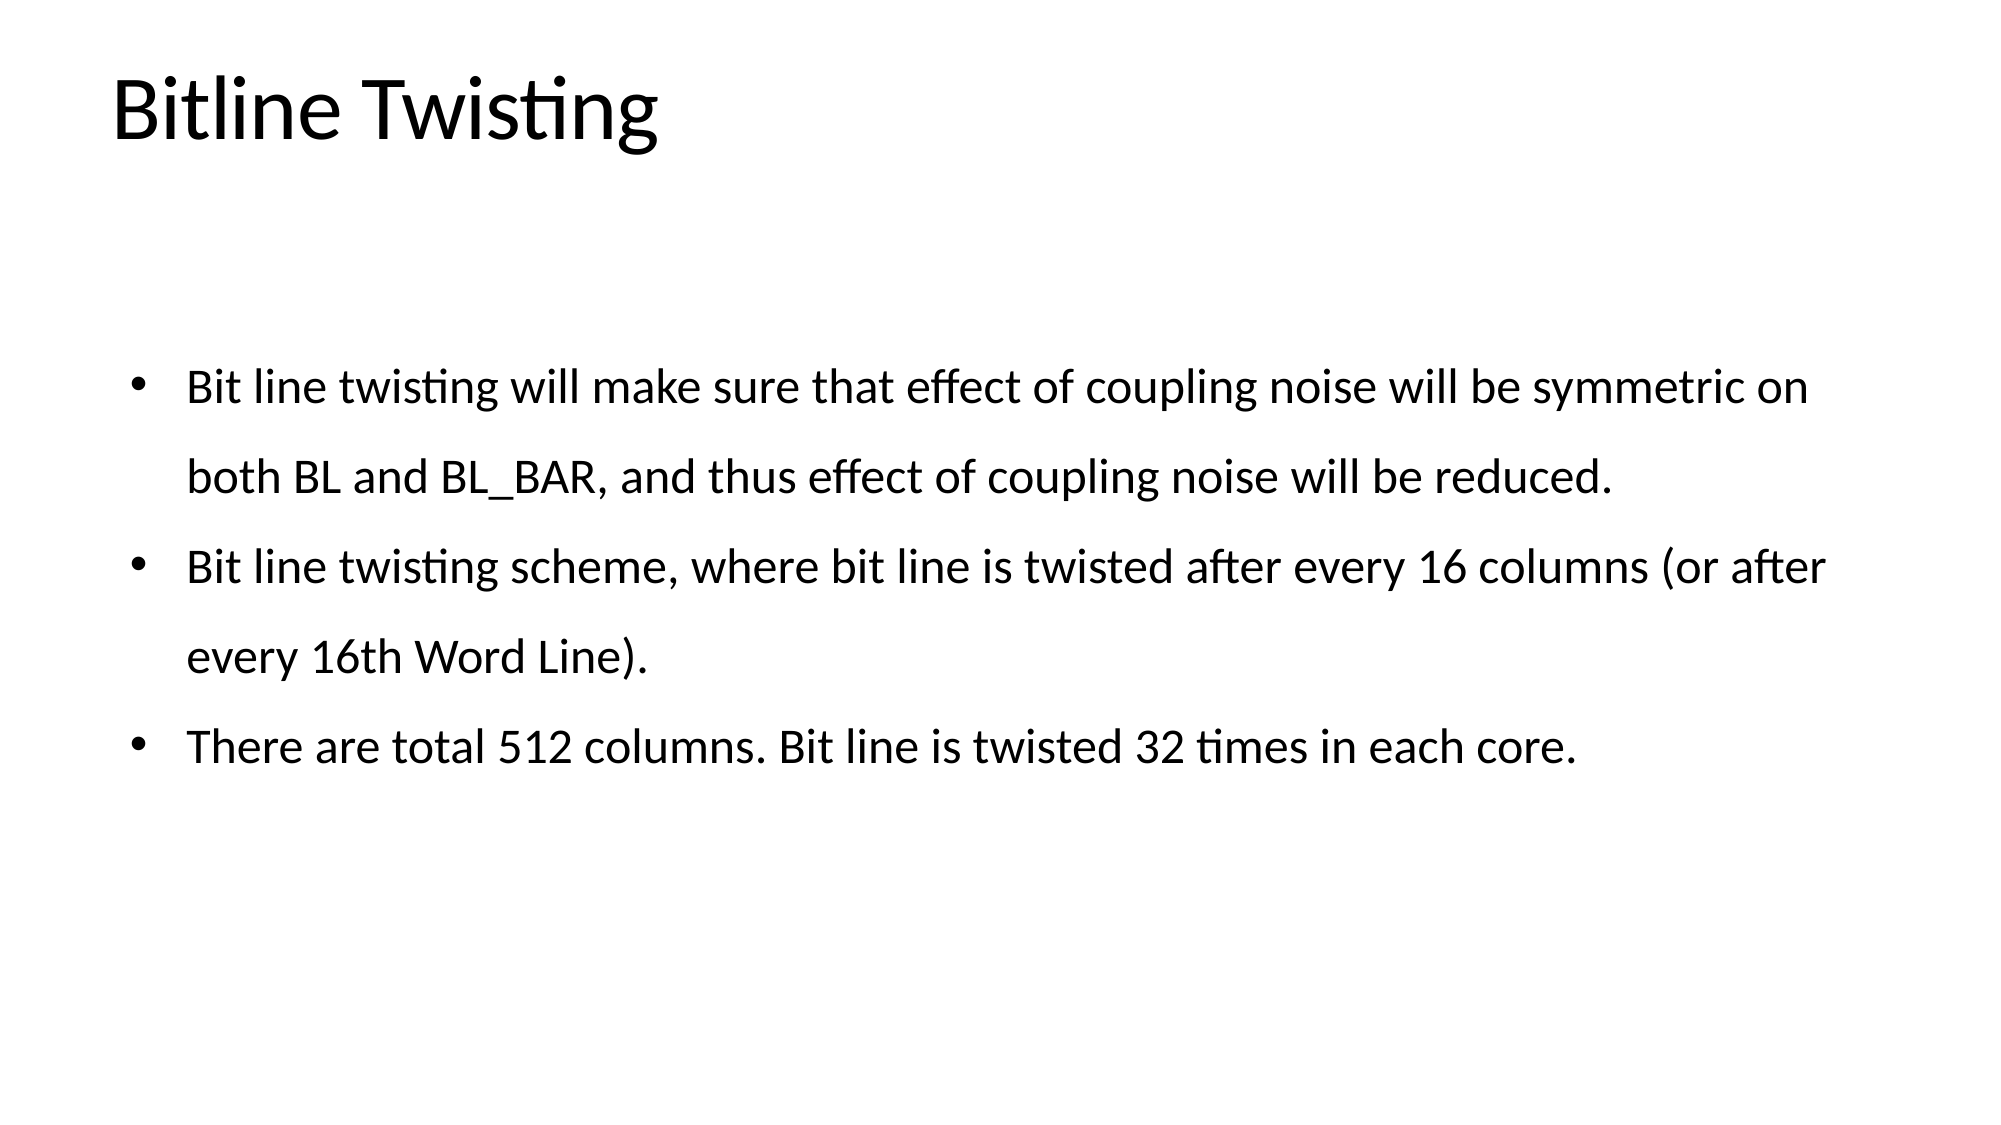

Bitline Twisting

Bit line twisting will make sure that effect of coupling noise will be symmetric on both BL and BL_BAR, and thus effect of coupling noise will be reduced.
Bit line twisting scheme, where bit line is twisted after every 16 columns (or after  every 16th Word Line).
There are total 512 columns. Bit line is twisted 32 times in each core.